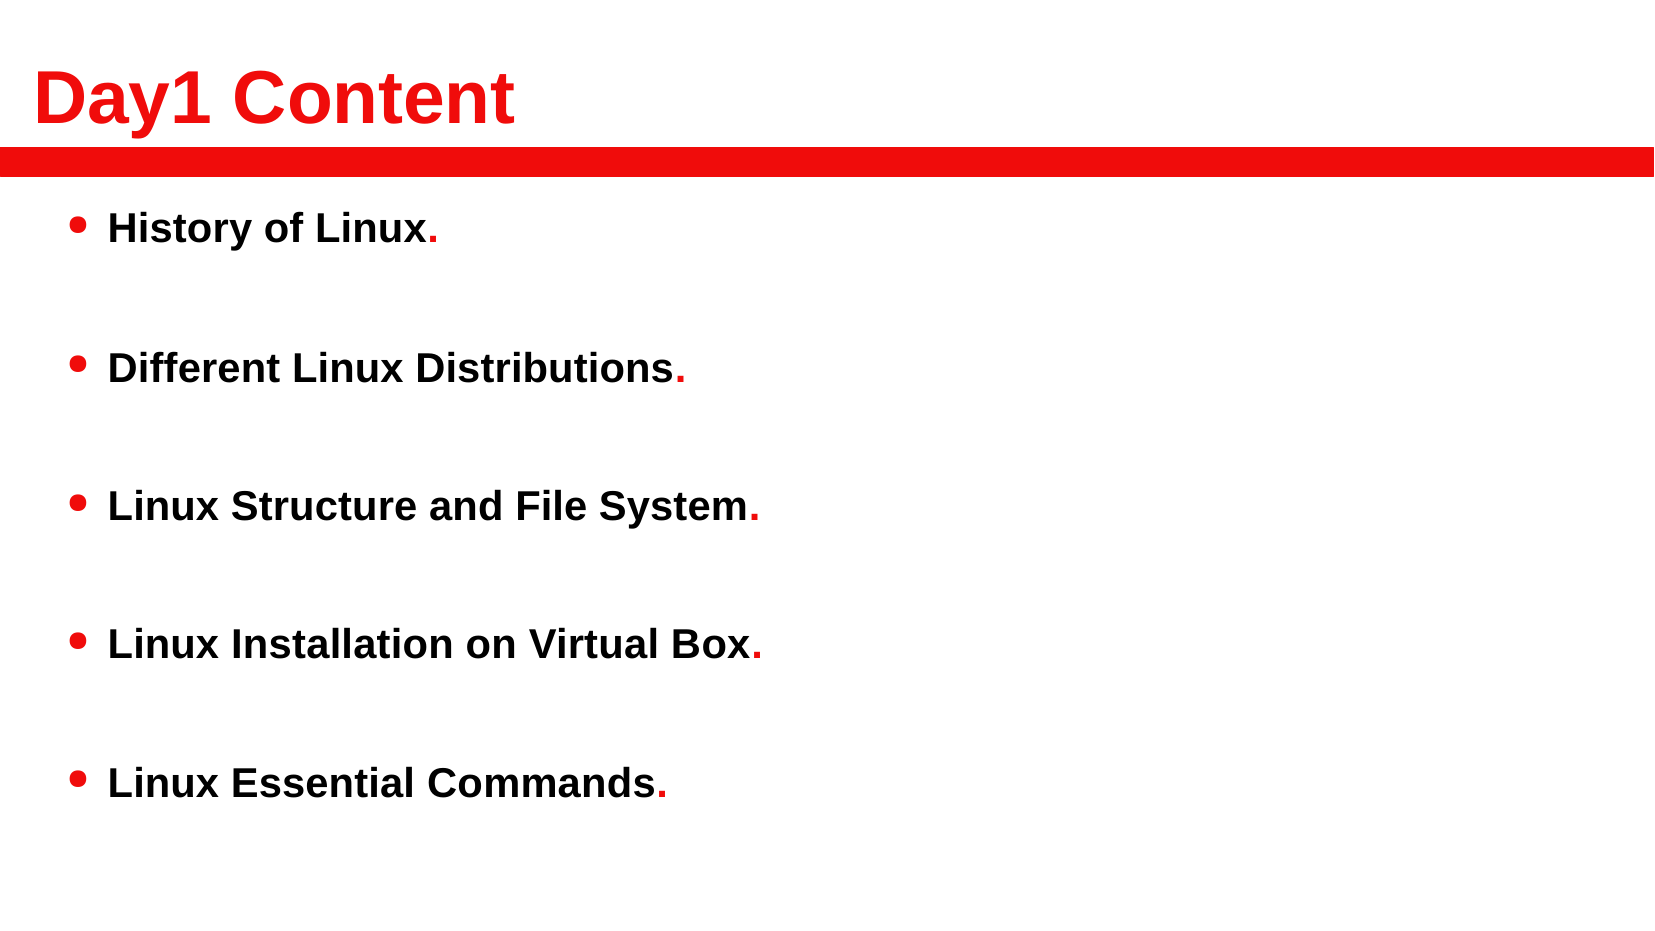

# Day1 Content

History of Linux.

Different Linux Distributions.

Linux Structure and File System.

Linux Installation on Virtual Box.

Linux Essential Commands.